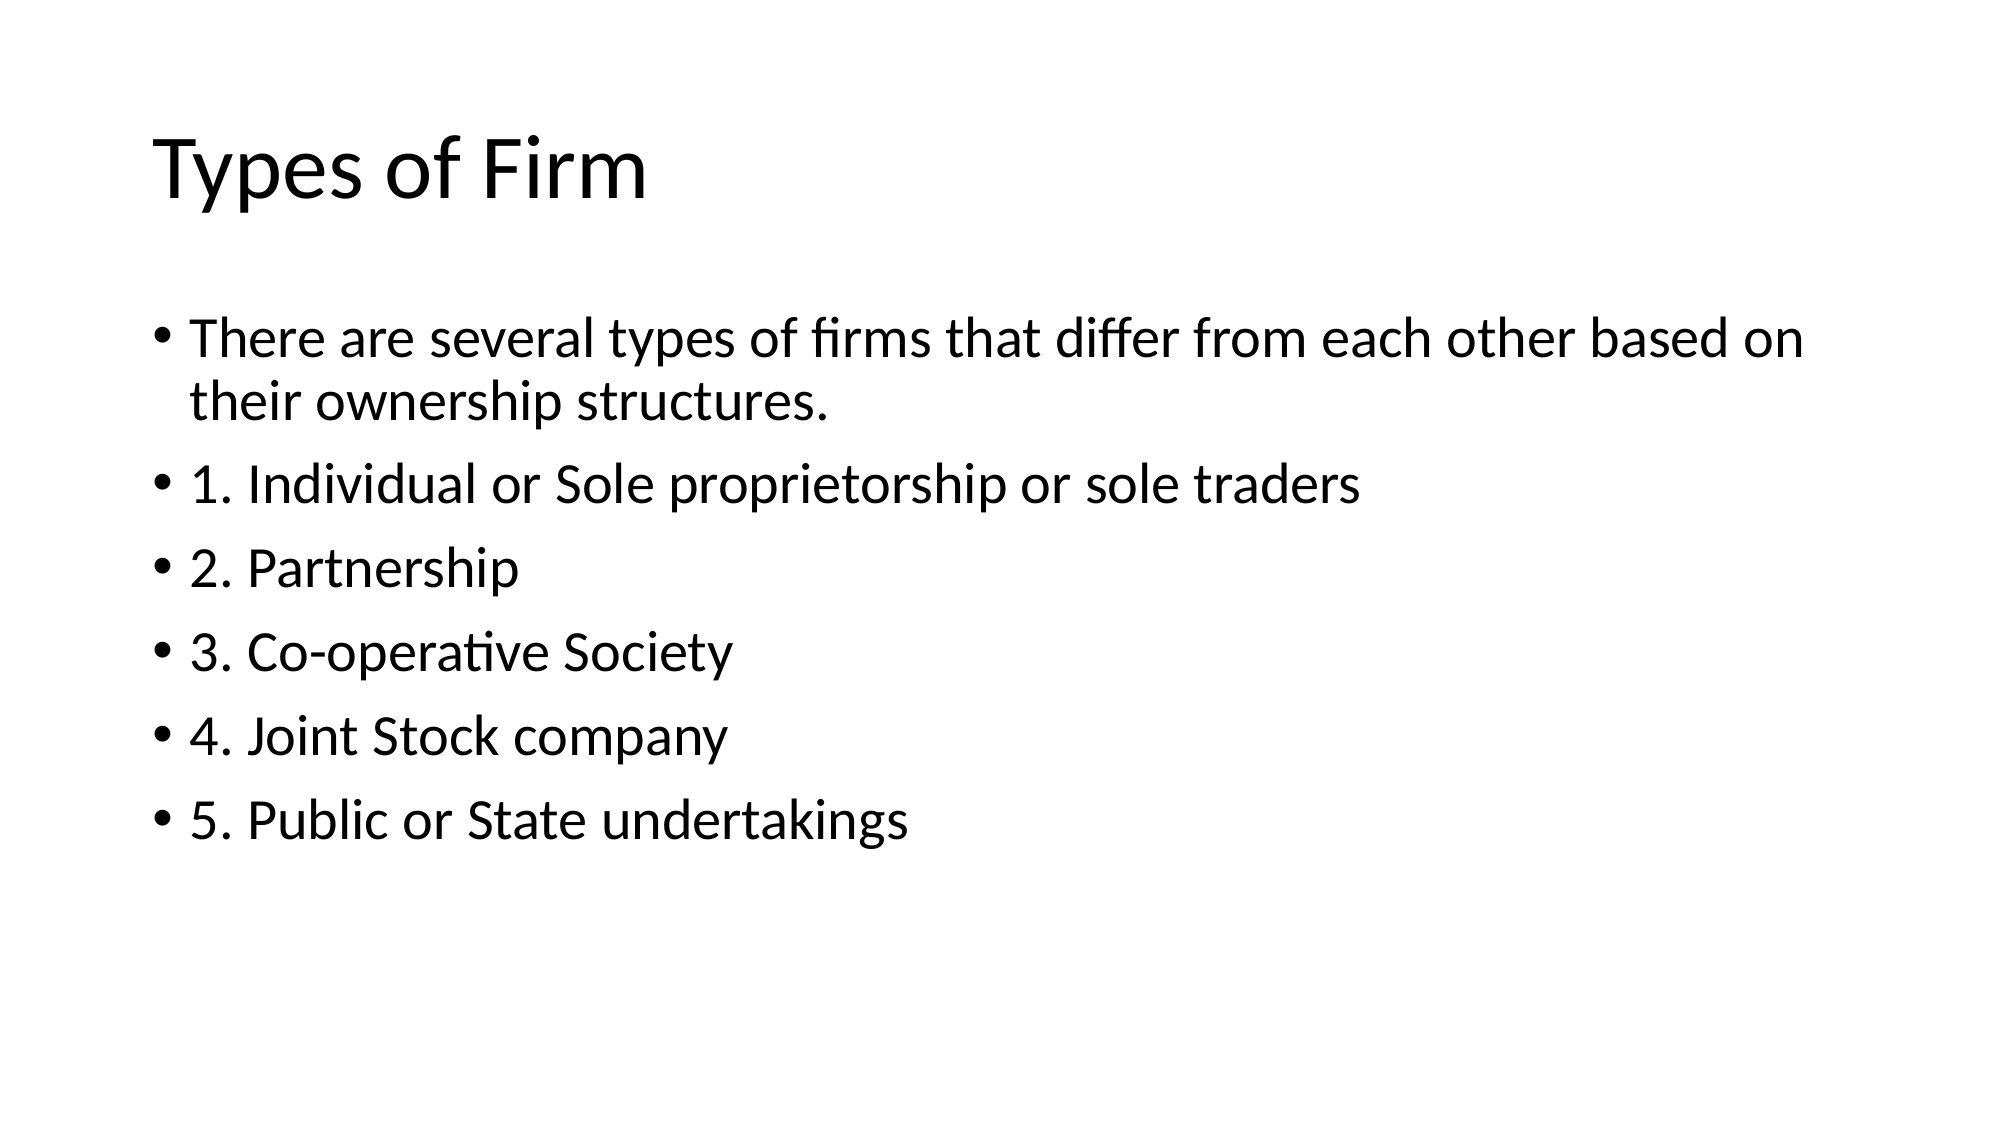

# Types of Firm
There are several types of firms that differ from each other based on their ownership structures.
1. Individual or Sole proprietorship or sole traders
2. Partnership
3. Co-operative Society
4. Joint Stock company
5. Public or State undertakings